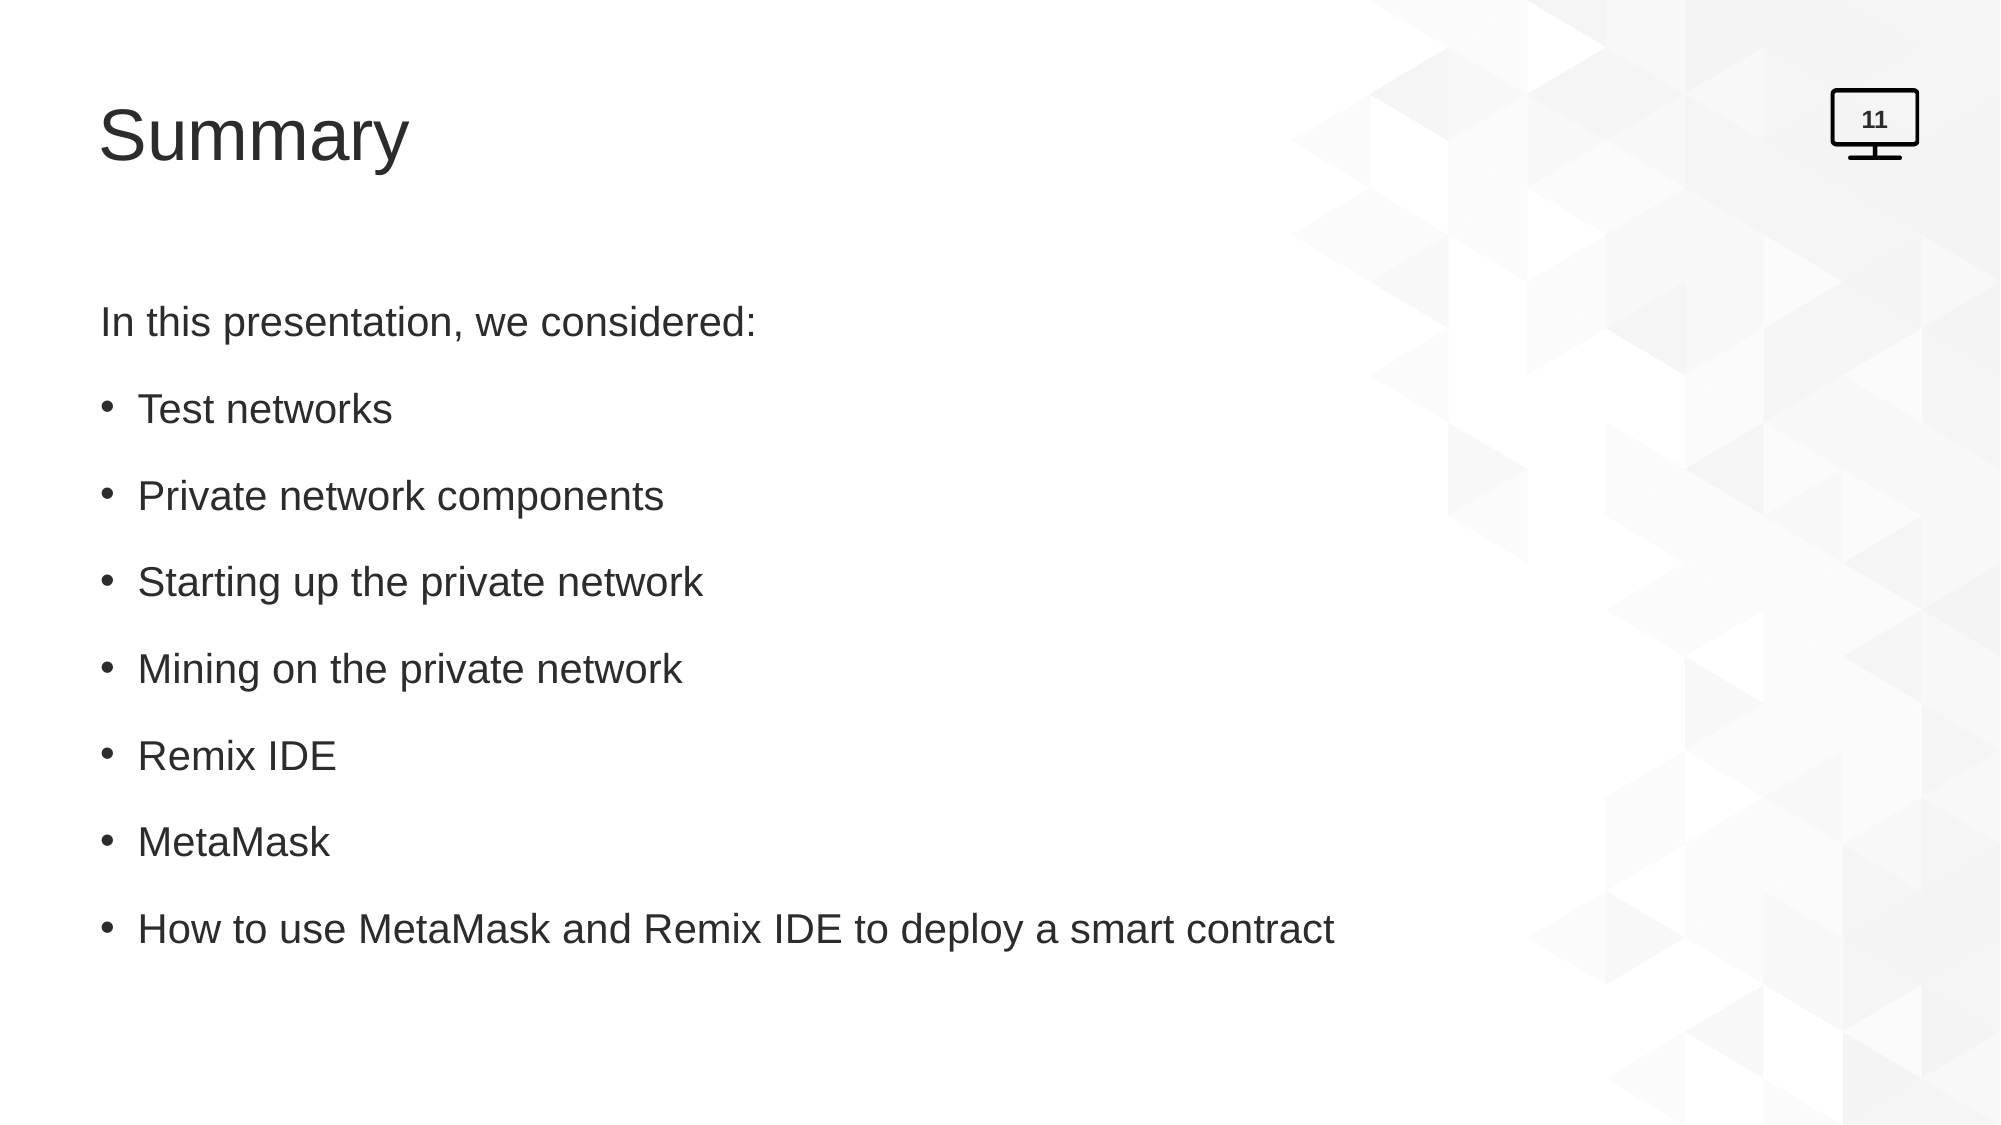

# Summary
11
In this presentation, we considered:
Test networks
Private network components
Starting up the private network
Mining on the private network
Remix IDE
MetaMask
How to use MetaMask and Remix IDE to deploy a smart contract